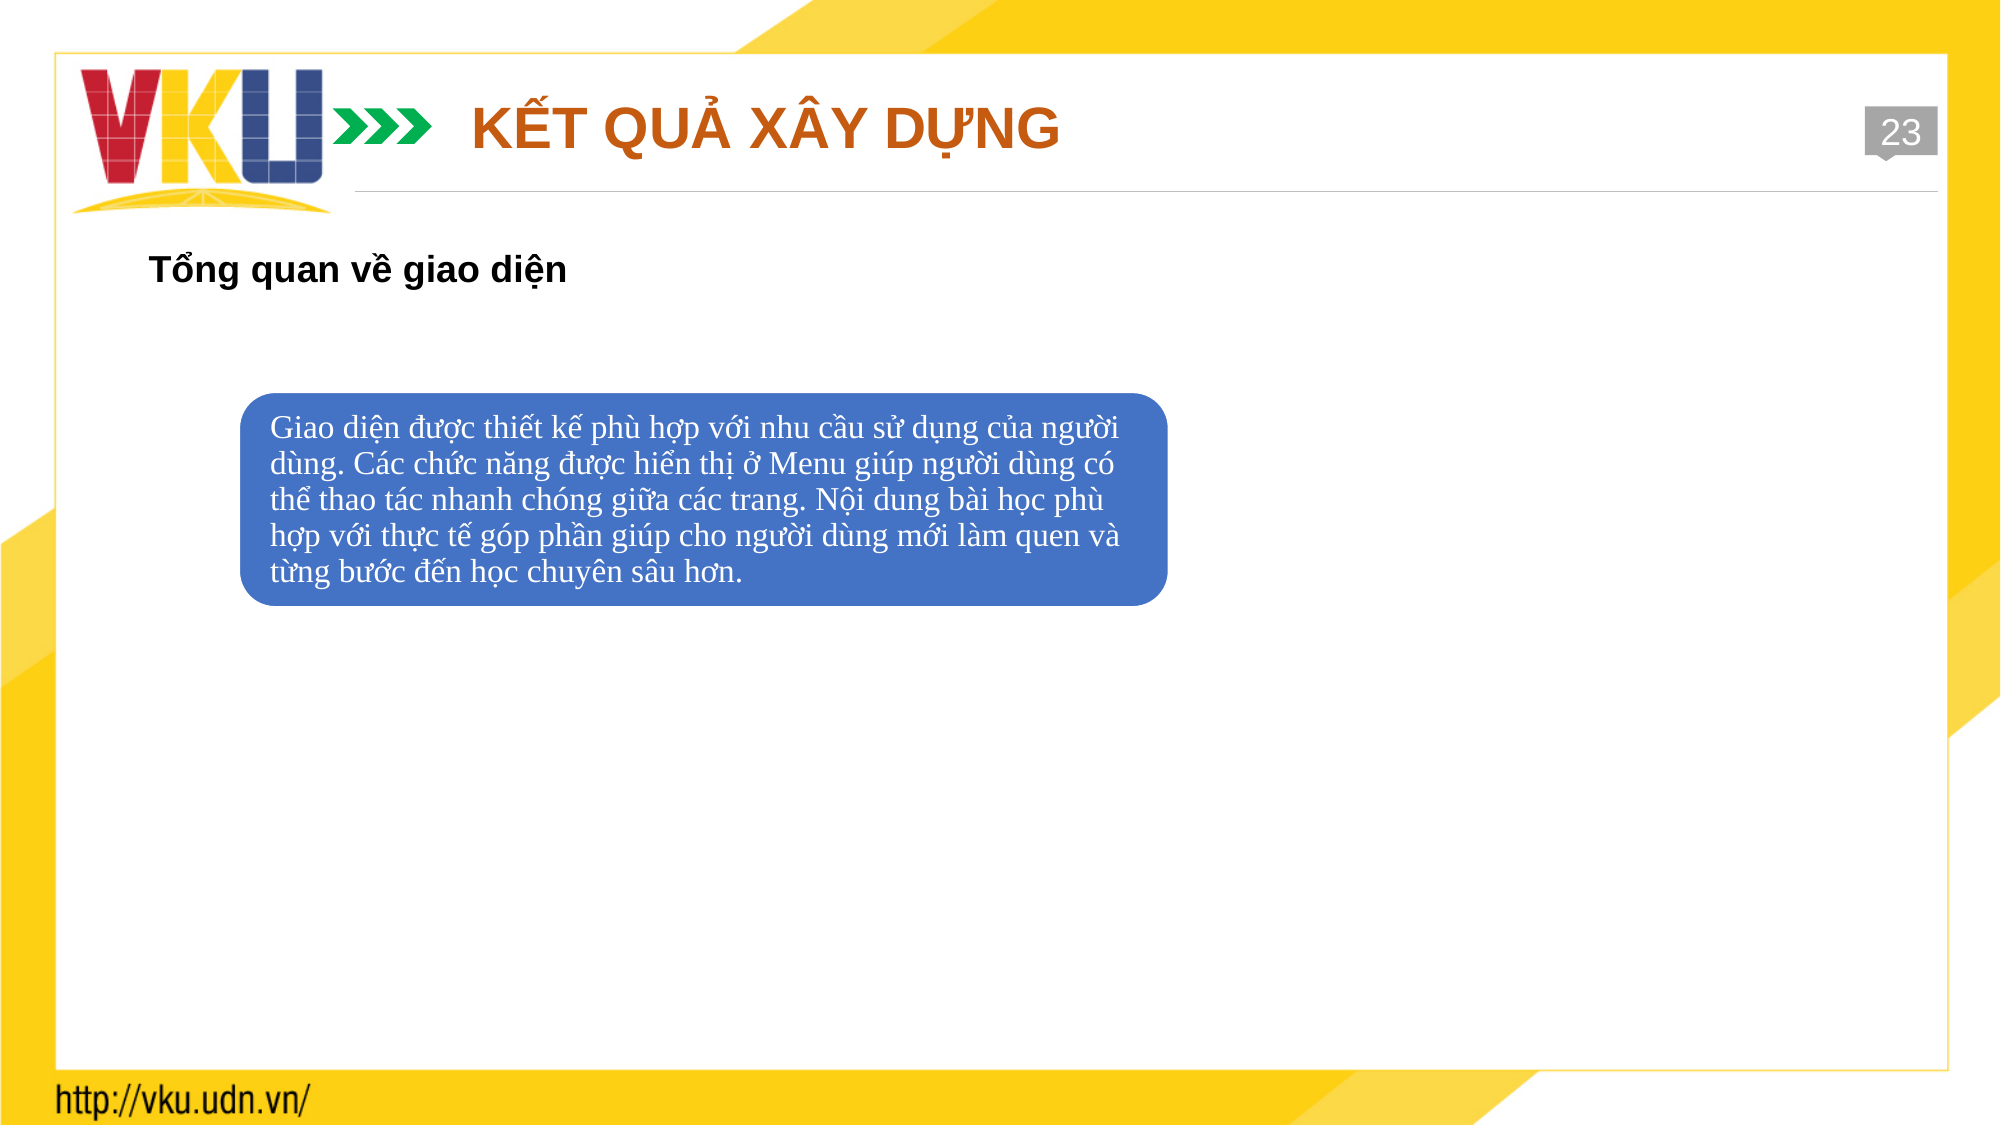

KẾT QUẢ XÂY DỰNG
23

Tổng quan về giao diện
Giao diện được thiết kế phù hợp với nhu cầu sử dụng của người dùng. Các chức năng được hiển thị ở Menu giúp người dùng có thể thao tác nhanh chóng giữa các trang. Nội dung bài học phù hợp với thực tế góp phần giúp cho người dùng mới làm quen và từng bước đến học chuyên sâu hơn.